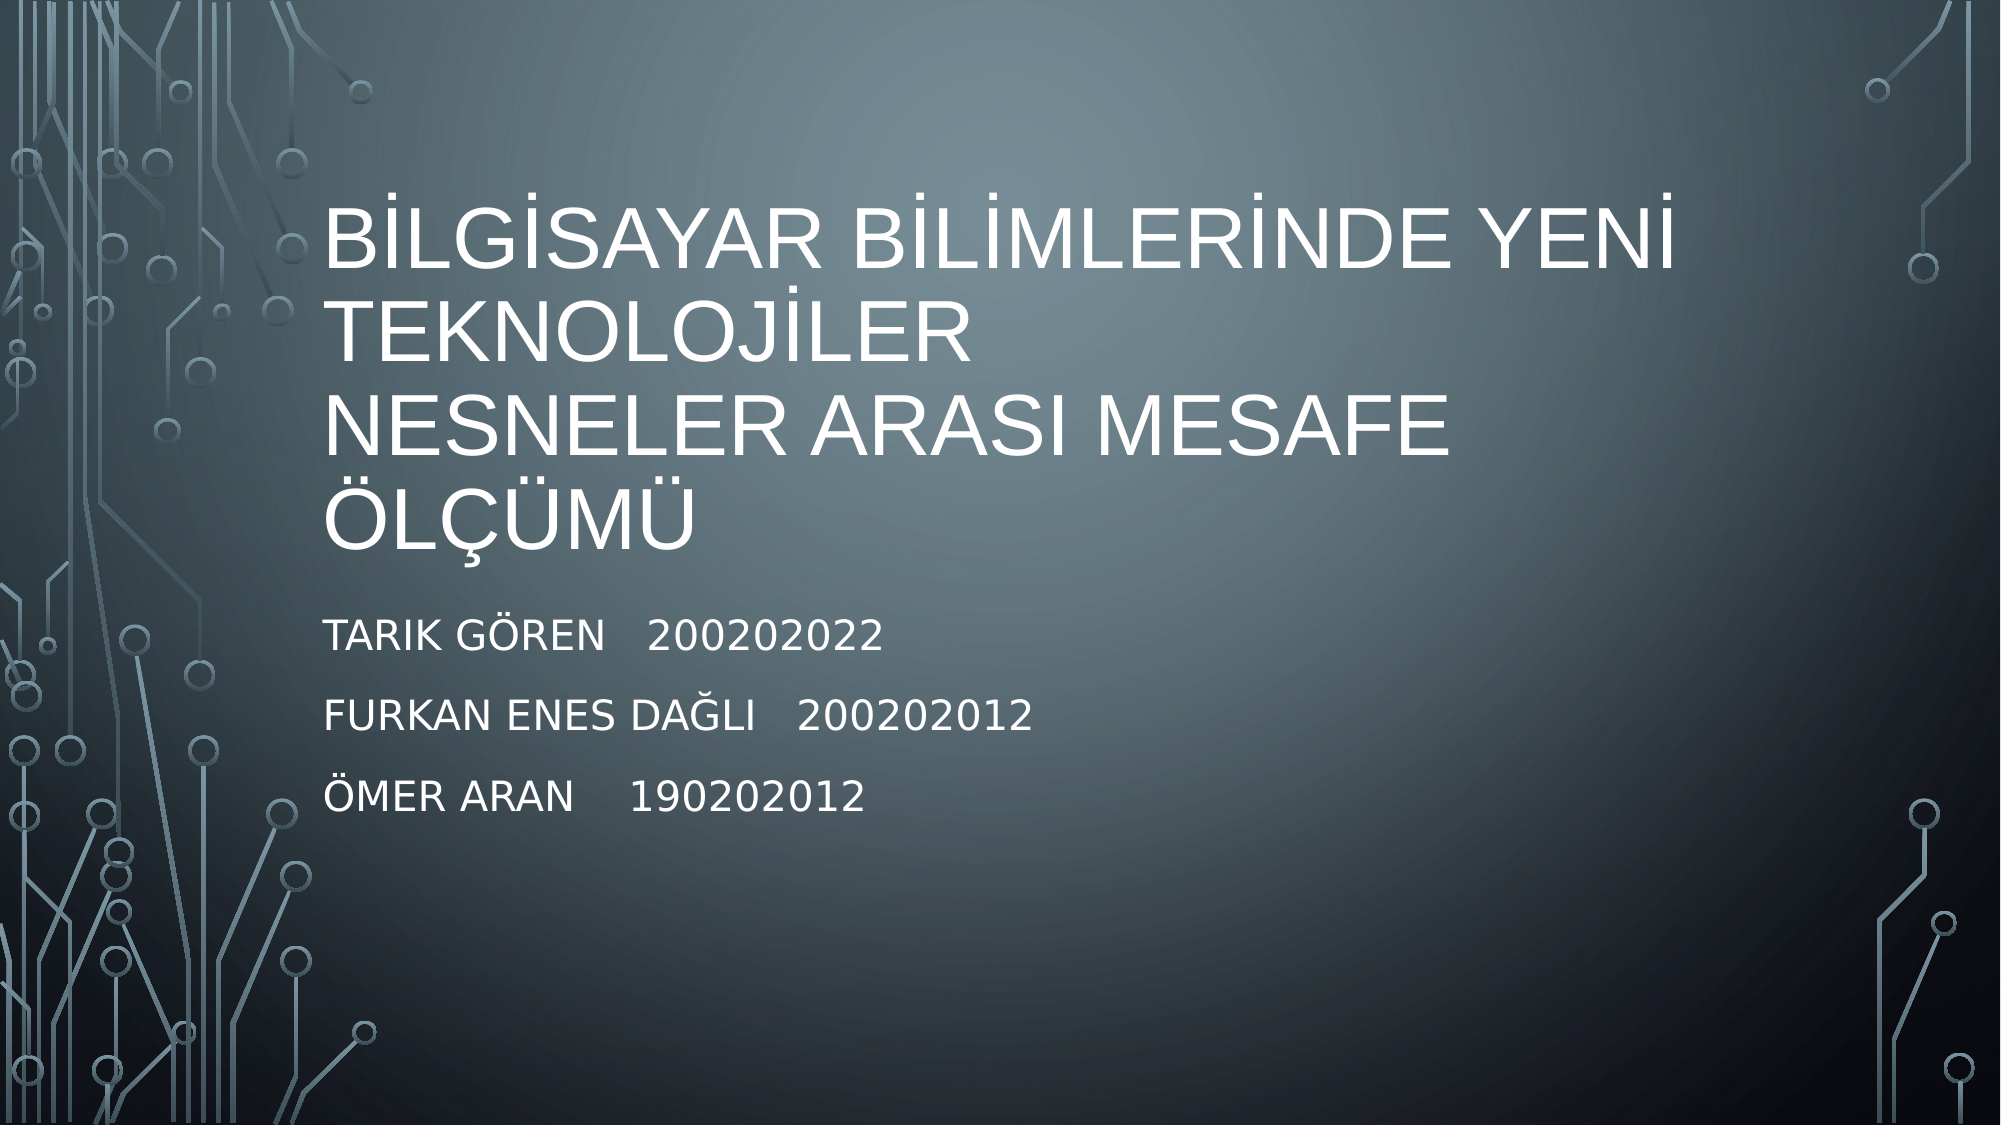

Bilgisayar bilimlerinde yeni teknolojiler
Nesneler arası mesafe ölçümü
TARIK GÖREN   200202022
FURKAN ENES DAĞLI   200202012
ÖMER ARAN    190202012